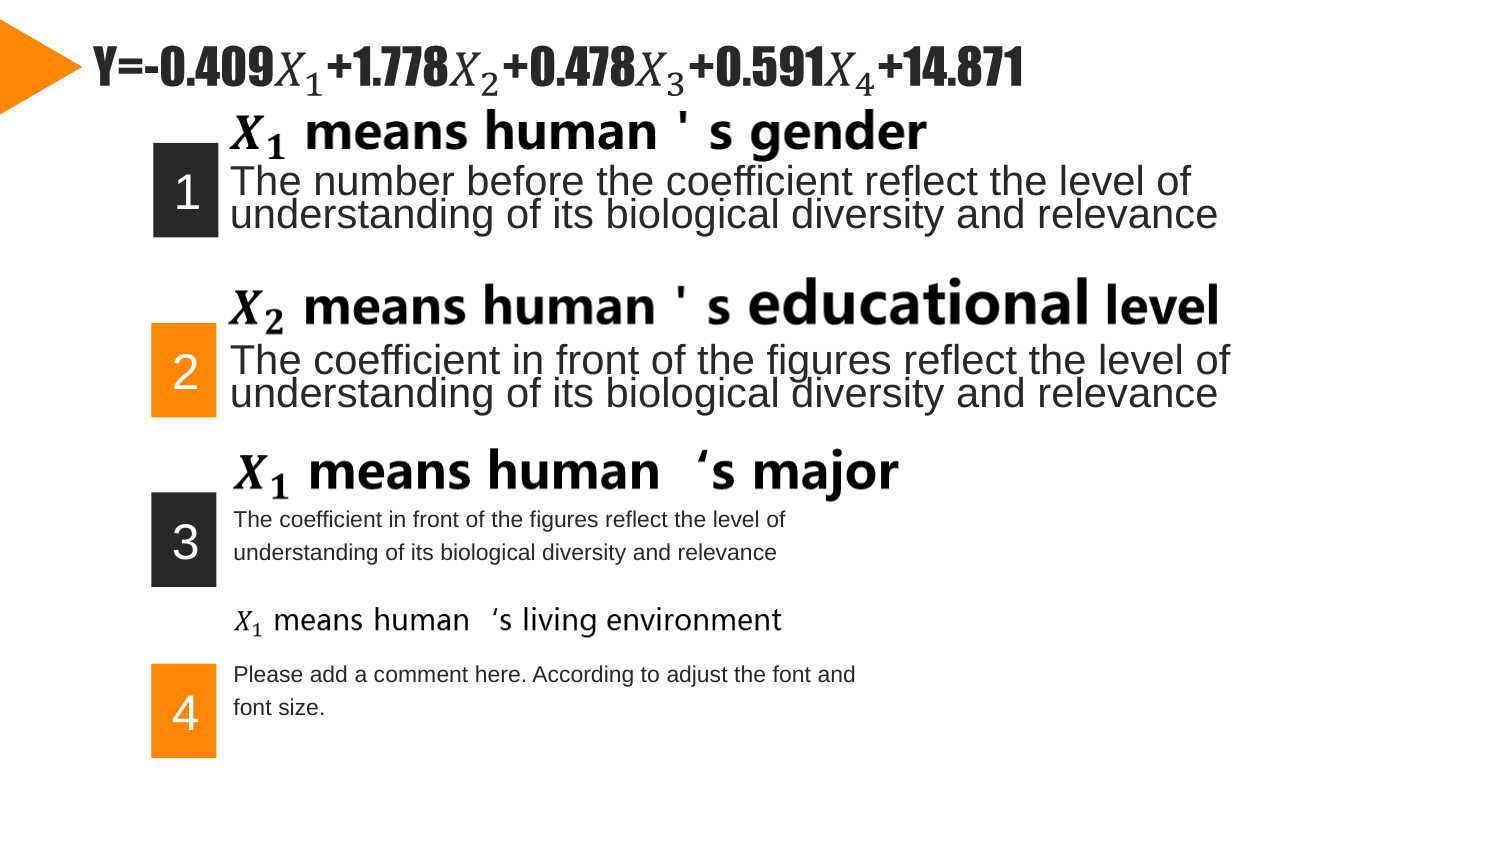

The number before the coefficient reflect the level of understanding of its biological diversity and relevance

1

The coefficient in front of the figures reflect the level of understanding of its biological diversity and relevance

2

The coefficient in front of the figures reflect the level of understanding of its biological diversity and relevance

3

Please add a comment here. According to adjust the font and font size.

4